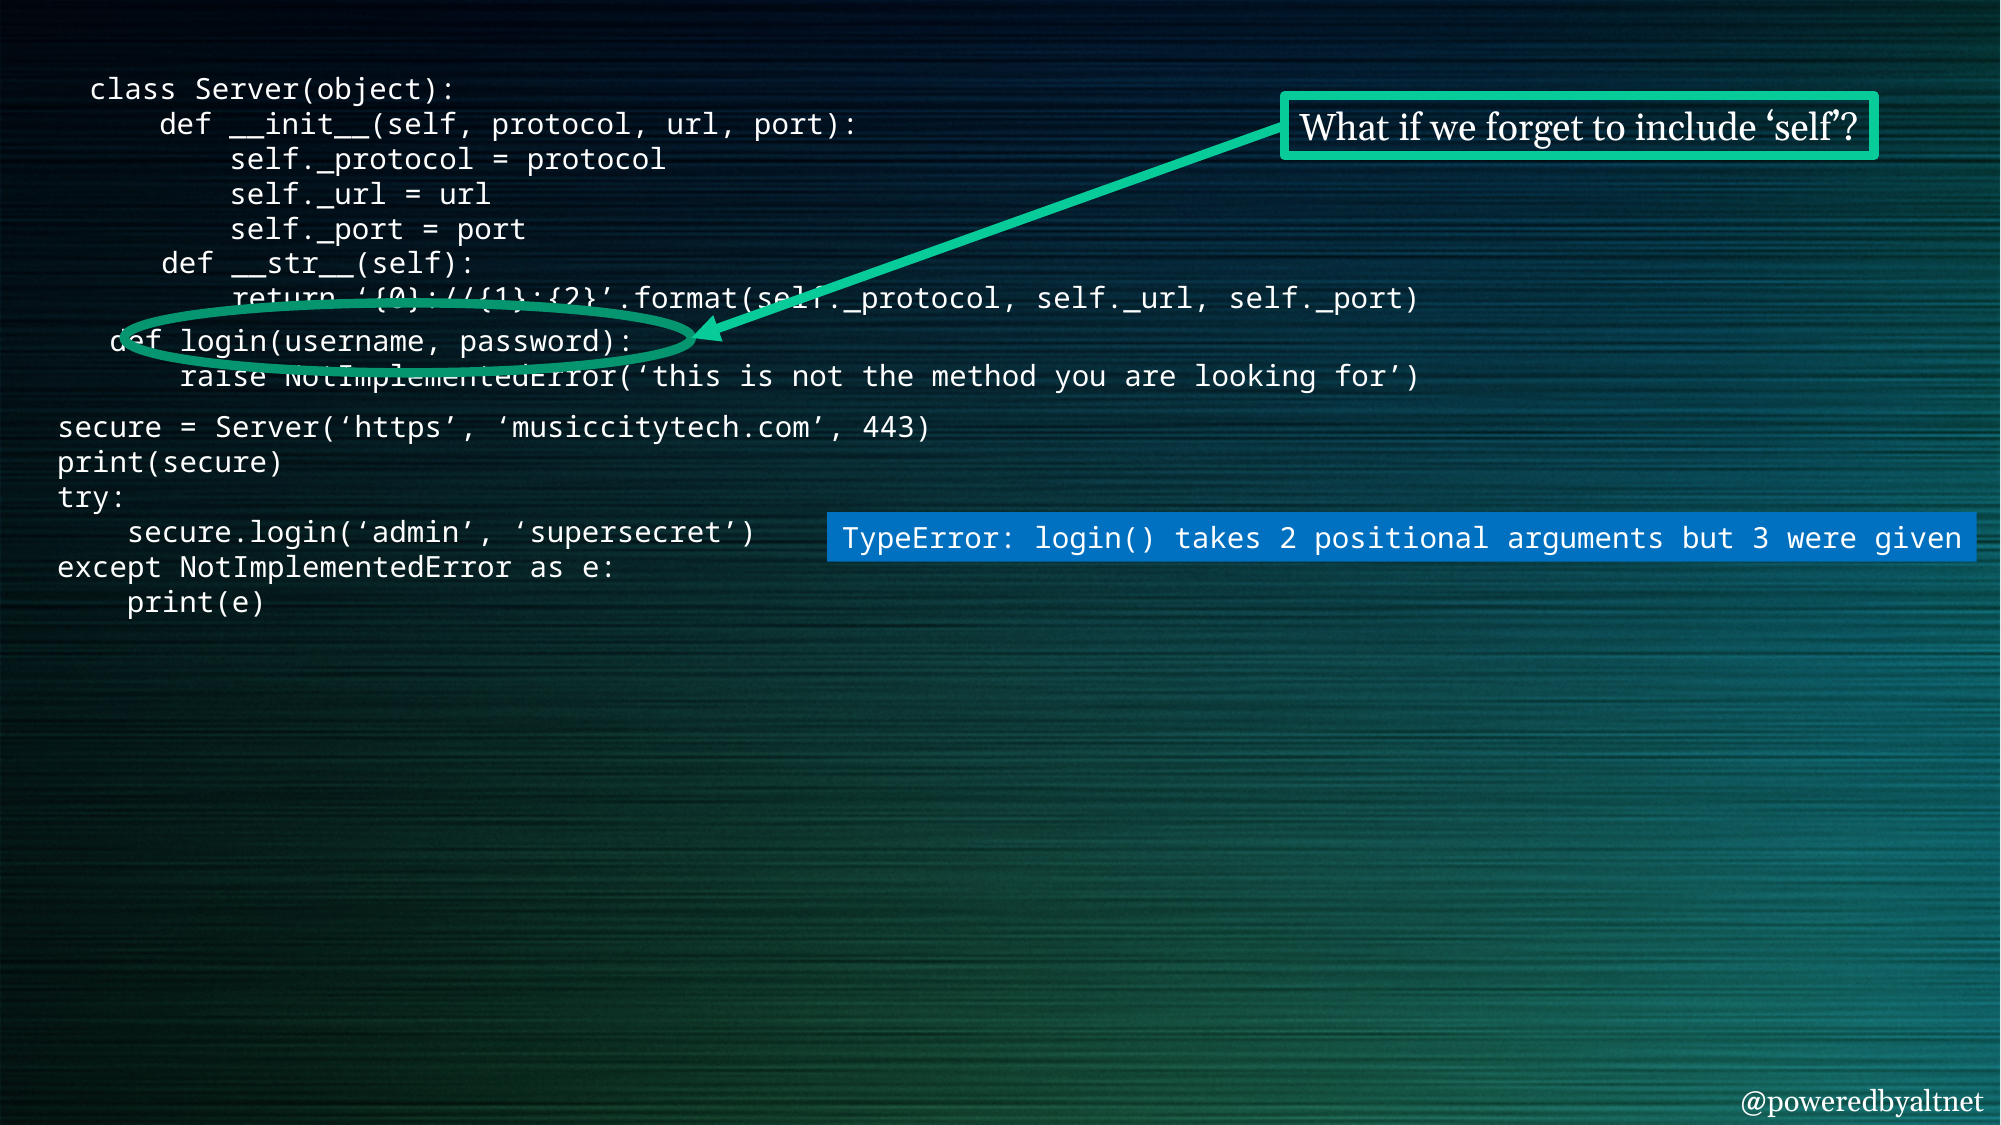

class Server(object):
    def __init__(self, protocol, url, port):
        self._protocol = protocol
        self._url = url
        self._port = port
What if we forget to include ‘self’?
    def __str__(self):
        return ‘{0}://{1}:{2}’.format(self._protocol, self._url, self._port)

    def login(username, password):
        raise NotImplementedError(‘this is not the method you are looking for’)
secure = Server(‘https’, ‘musiccitytech.com’, 443)
print(secure)
try:
    secure.login(‘admin’, ‘supersecret’)
except NotImplementedError as e:
    print(e)
TypeError: login() takes 2 positional arguments but 3 were given
@poweredbyaltnet